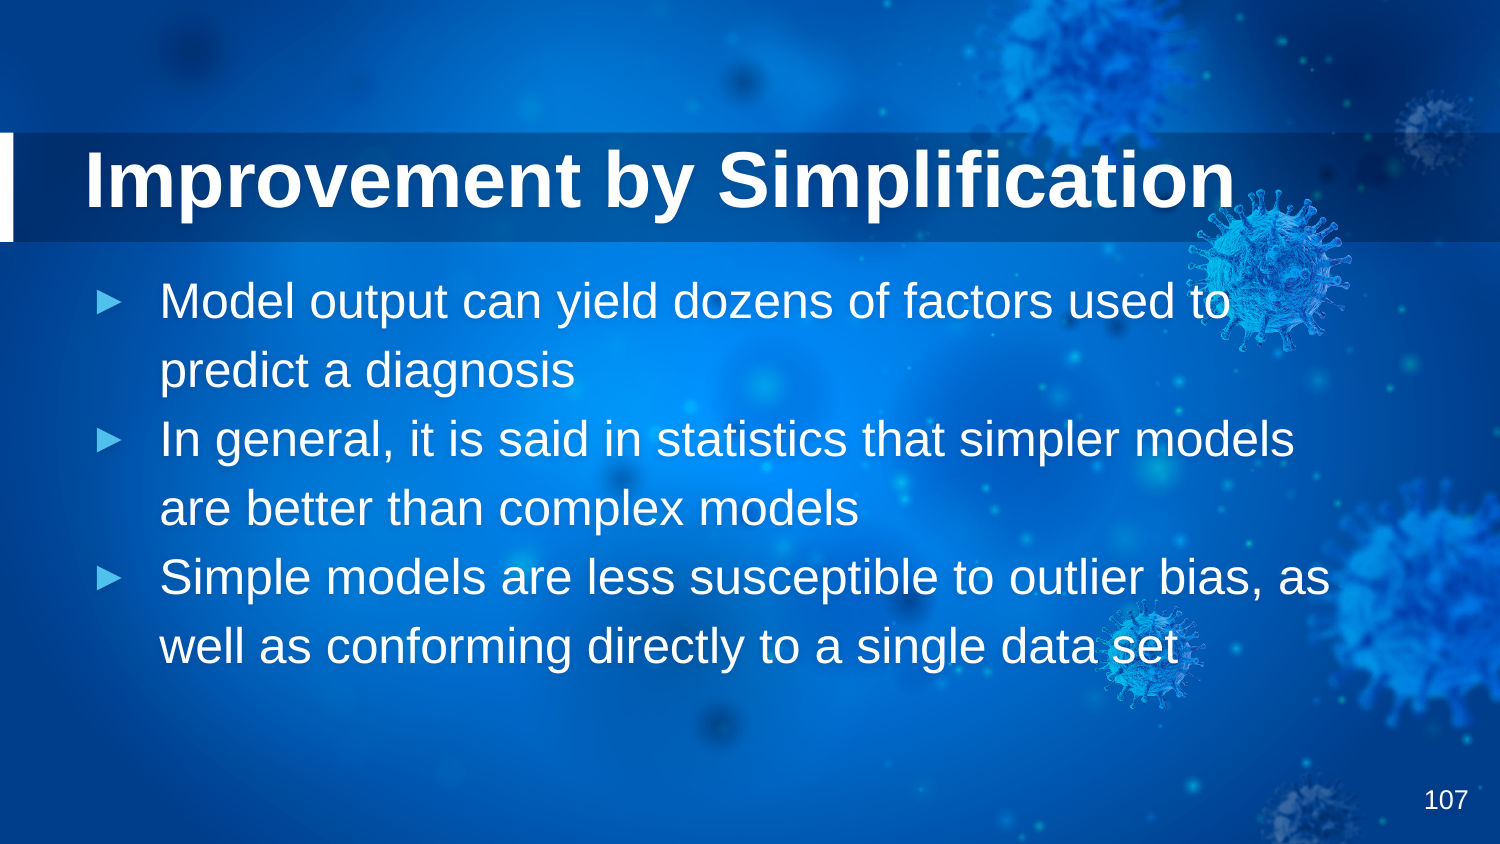

# Improvement by Simplification
Model output can yield dozens of factors used to predict a diagnosis
In general, it is said in statistics that simpler models are better than complex models
Simple models are less susceptible to outlier bias, as well as conforming directly to a single data set
107